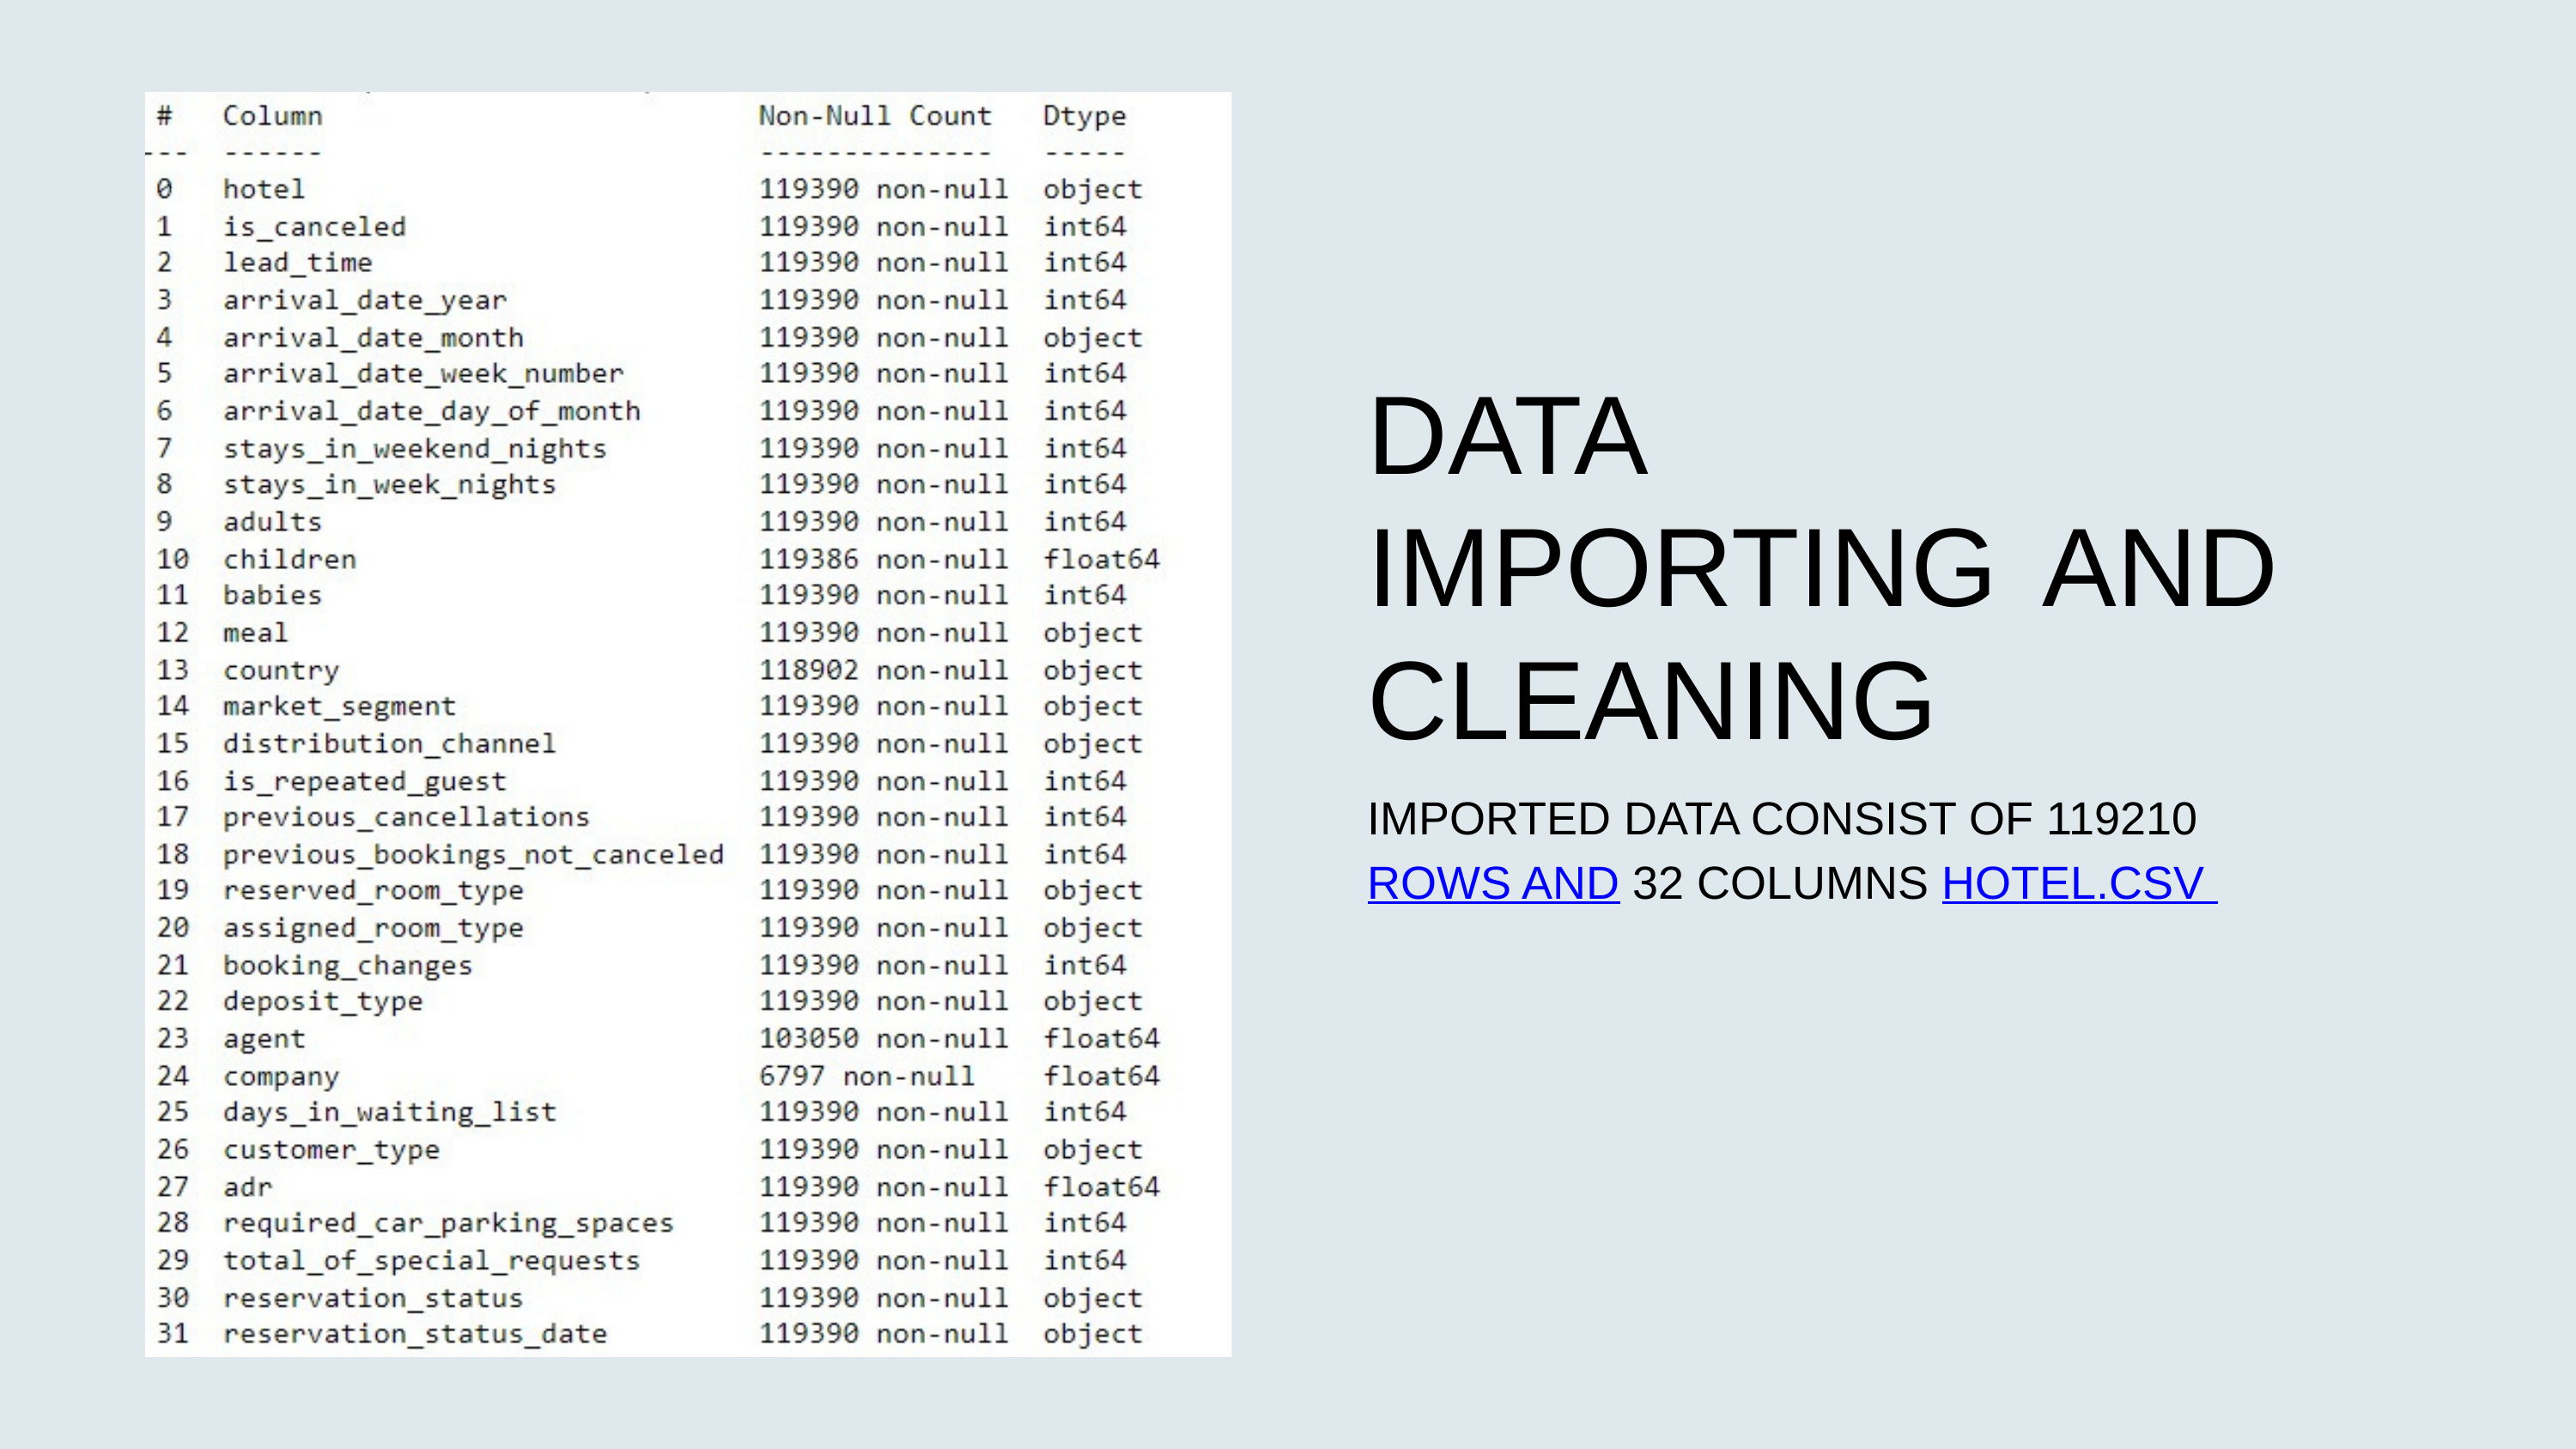

DATA IMPORTING AND CLEANING
IMPORTED DATA CONSIST OF 119210 ROWS AND 32 COLUMNS HOTEL.CSV